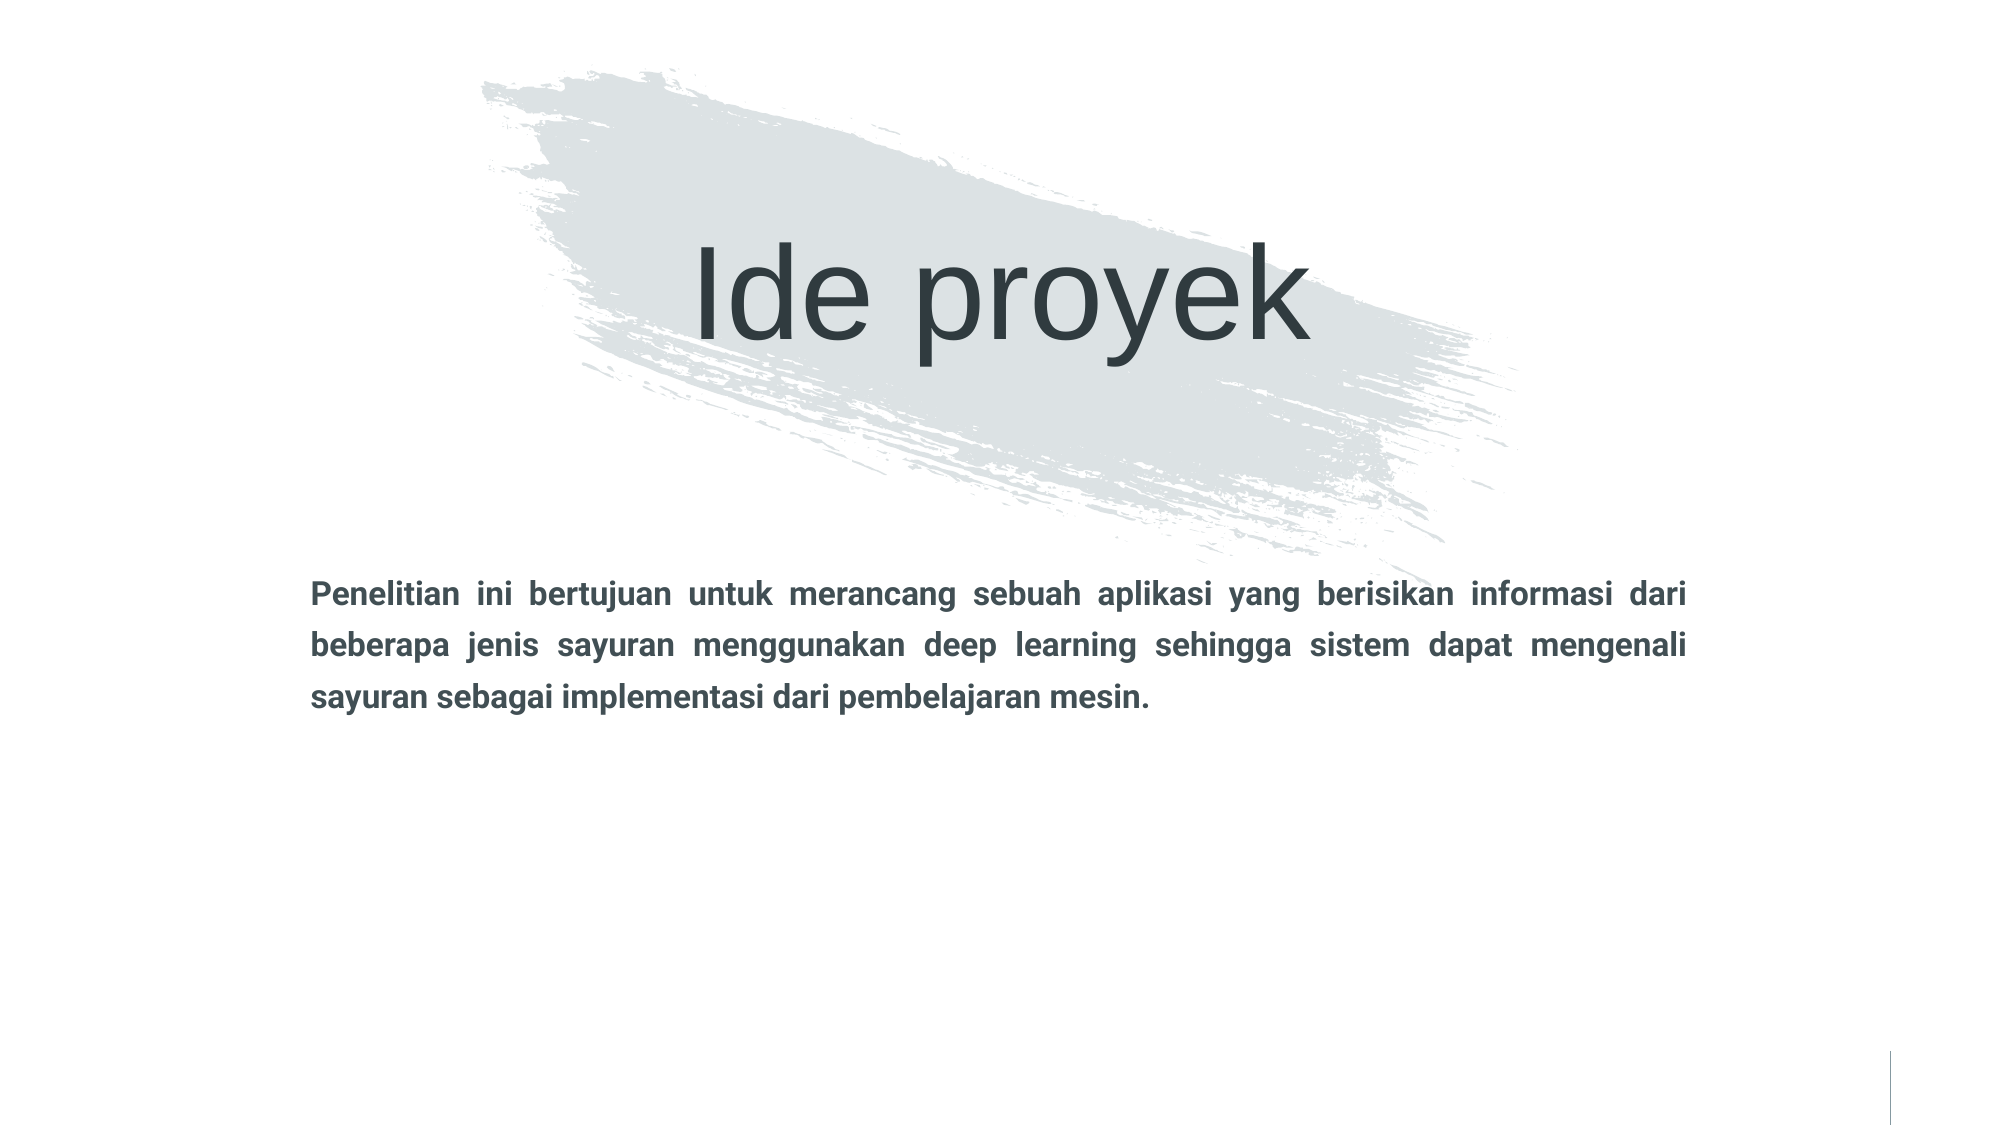

# Ide proyek
Penelitian ini bertujuan untuk merancang sebuah aplikasi yang berisikan informasi dari beberapa jenis sayuran menggunakan deep learning sehingga sistem dapat mengenali sayuran sebagai implementasi dari pembelajaran mesin.